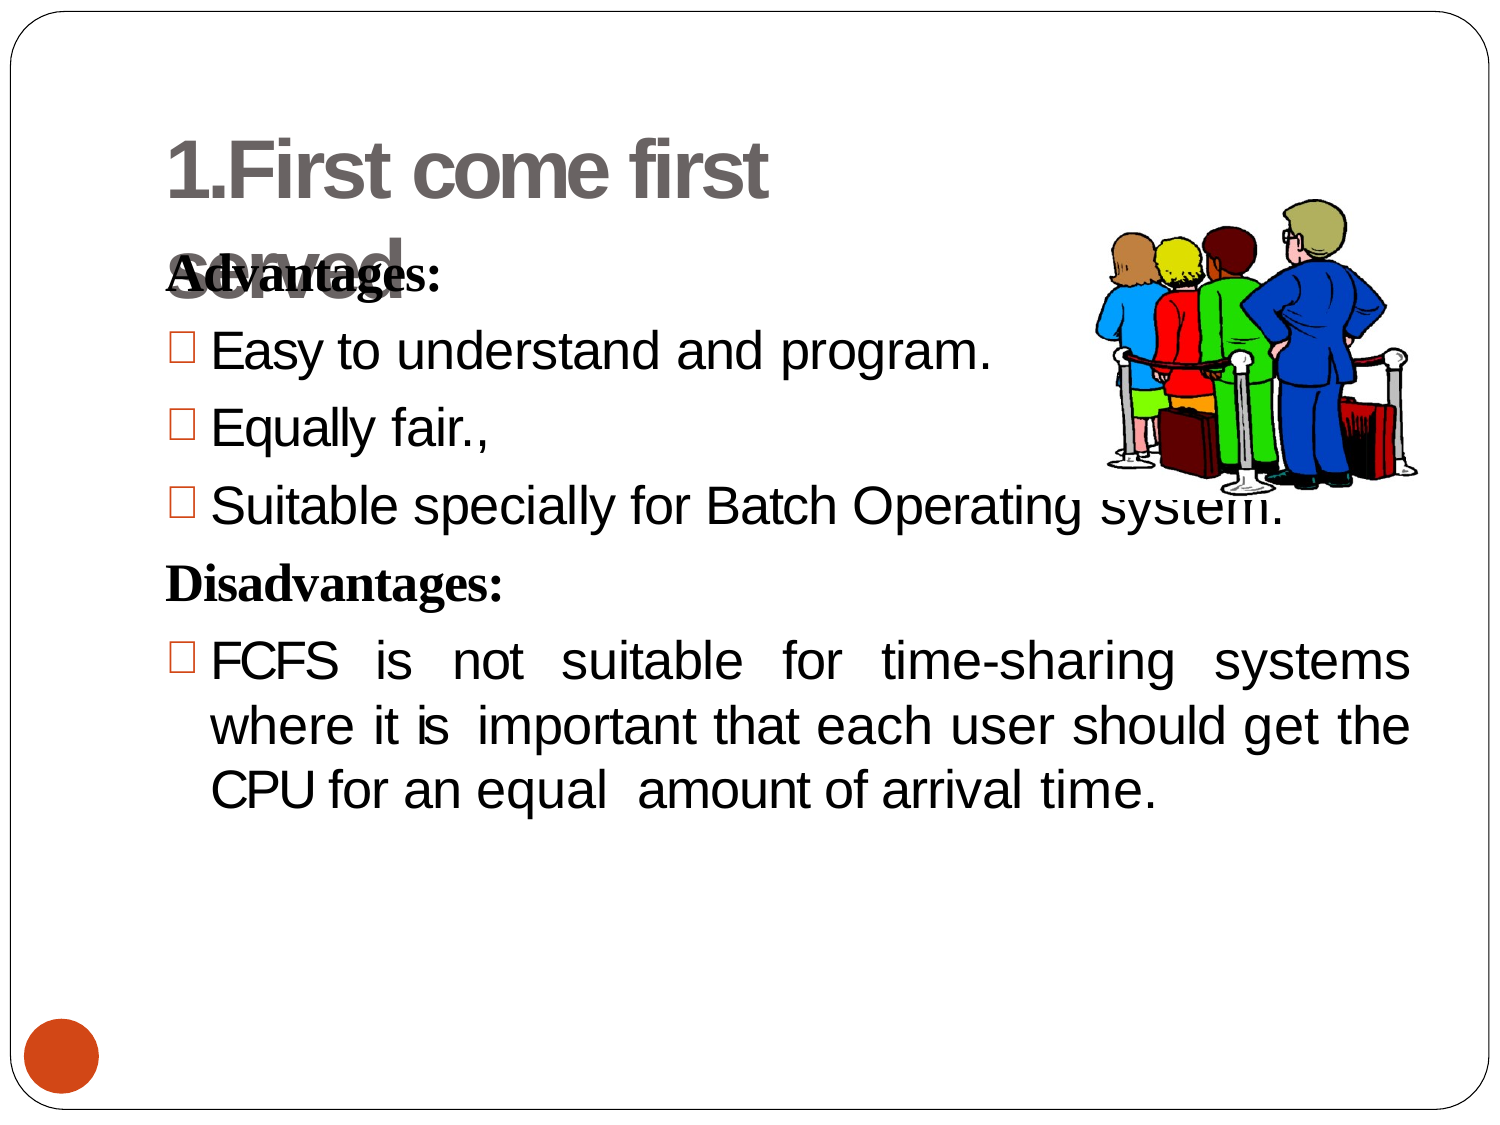

# 1.First come first served

Advantages:
Easy to understand and program.
Equally fair.,
Suitable specially for Batch Operating system.
Disadvantages:
FCFS is not suitable for time-sharing systems where it is  important that each user should get the CPU for an equal  amount of arrival time.